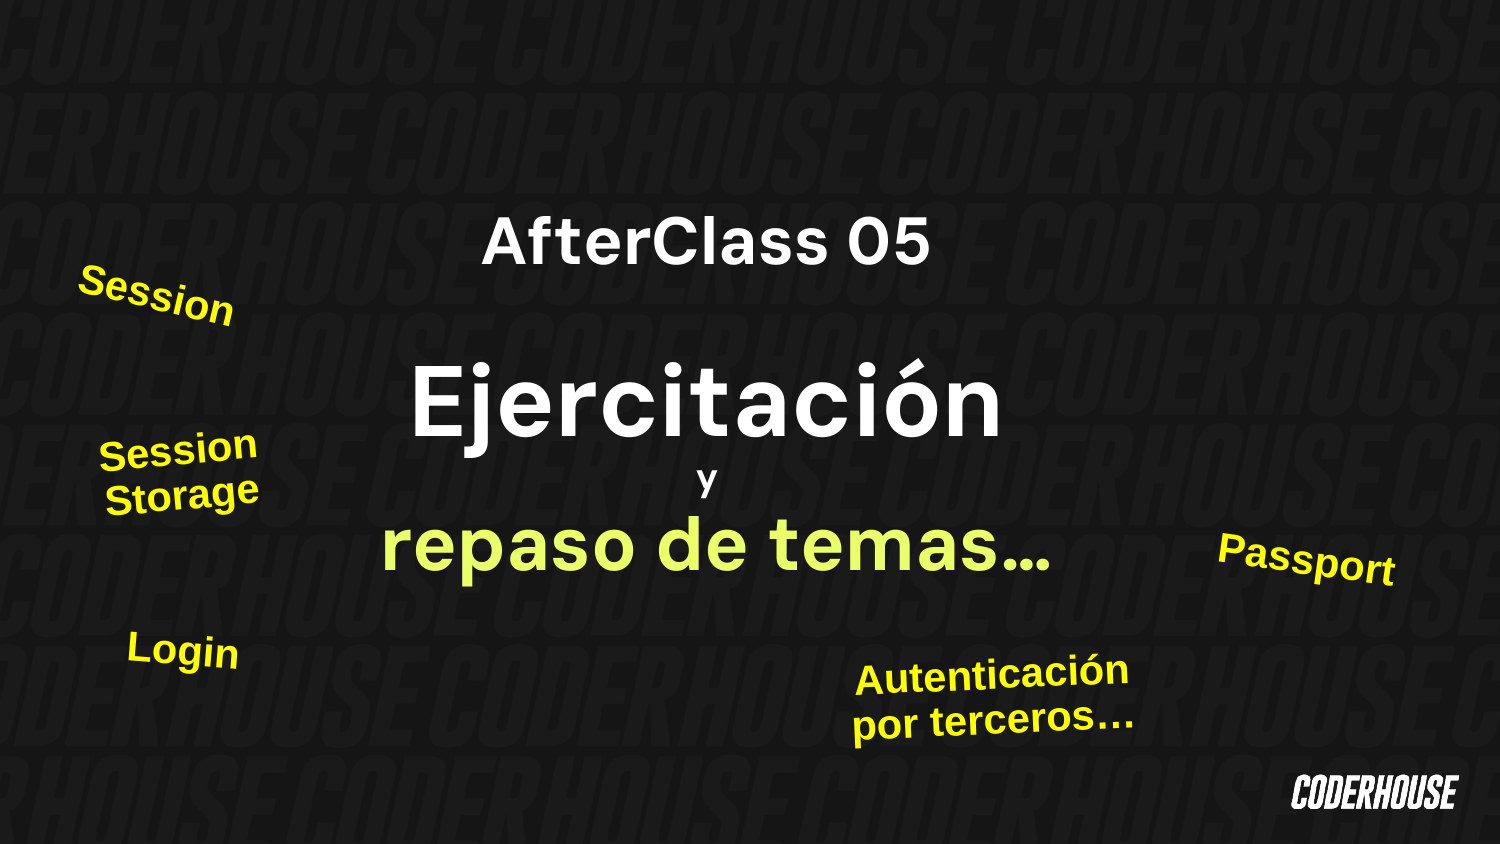

AfterClass 05

Ejercitación
y
 repaso de temas…
Session
Session Storage
Passport
Login
Autenticación por terceros…